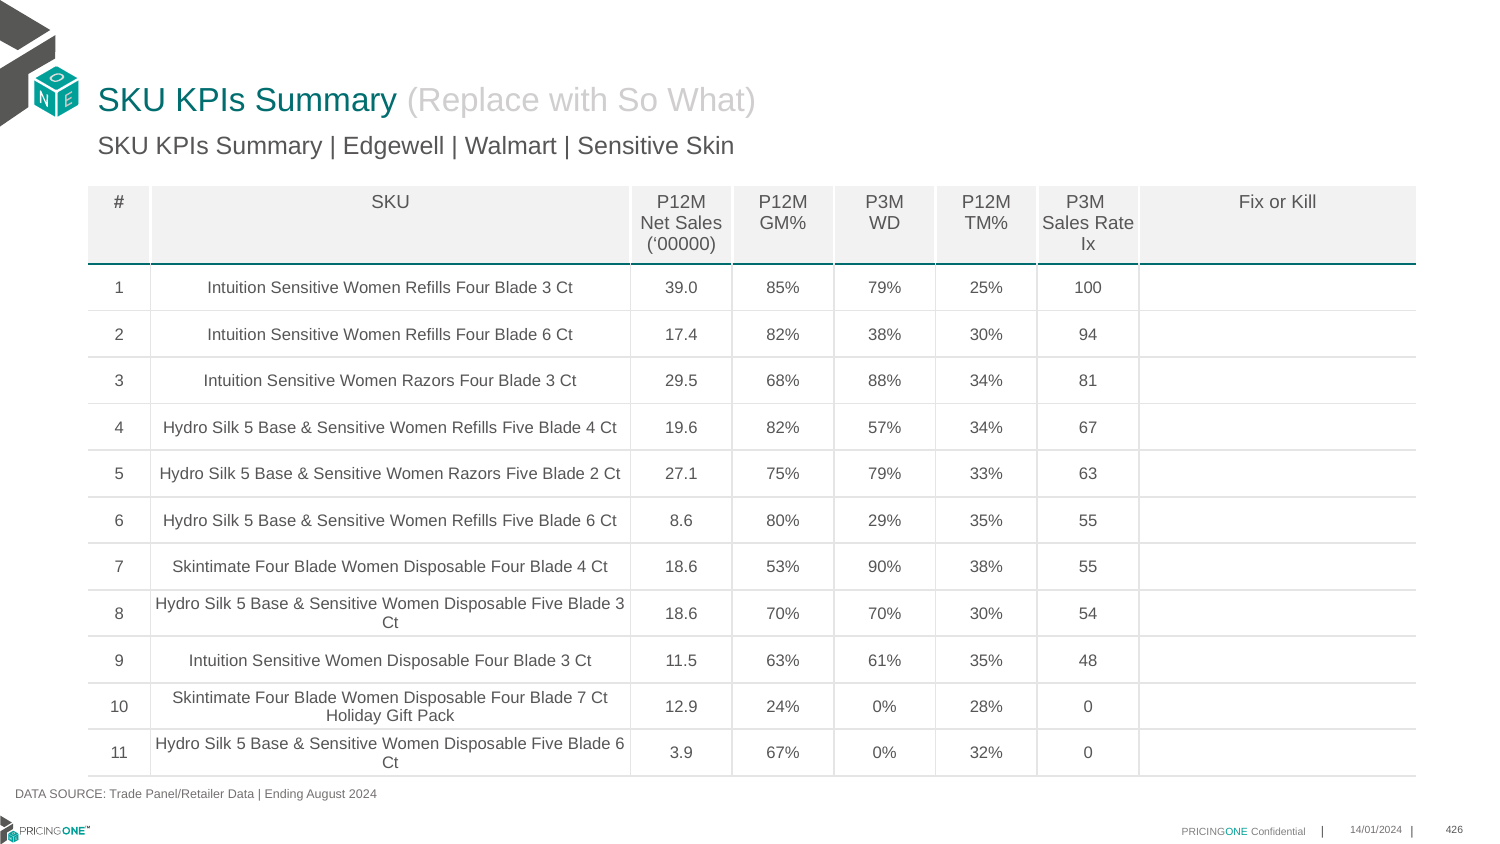

# SKU KPIs Summary (Replace with So What)
SKU KPIs Summary | Edgewell | Walmart | Sensitive Skin
| # | SKU | P12M Net Sales (‘00000) | P12M GM% | P3M WD | P12M TM% | P3M Sales Rate Ix | Fix or Kill |
| --- | --- | --- | --- | --- | --- | --- | --- |
| 1 | Intuition Sensitive Women Refills Four Blade 3 Ct | 39.0 | 85% | 79% | 25% | 100 |  |
| 2 | Intuition Sensitive Women Refills Four Blade 6 Ct | 17.4 | 82% | 38% | 30% | 94 |  |
| 3 | Intuition Sensitive Women Razors Four Blade 3 Ct | 29.5 | 68% | 88% | 34% | 81 |  |
| 4 | Hydro Silk 5 Base & Sensitive Women Refills Five Blade 4 Ct | 19.6 | 82% | 57% | 34% | 67 |  |
| 5 | Hydro Silk 5 Base & Sensitive Women Razors Five Blade 2 Ct | 27.1 | 75% | 79% | 33% | 63 |  |
| 6 | Hydro Silk 5 Base & Sensitive Women Refills Five Blade 6 Ct | 8.6 | 80% | 29% | 35% | 55 |  |
| 7 | Skintimate Four Blade Women Disposable Four Blade 4 Ct | 18.6 | 53% | 90% | 38% | 55 |  |
| 8 | Hydro Silk 5 Base & Sensitive Women Disposable Five Blade 3 Ct | 18.6 | 70% | 70% | 30% | 54 |  |
| 9 | Intuition Sensitive Women Disposable Four Blade 3 Ct | 11.5 | 63% | 61% | 35% | 48 |  |
| 10 | Skintimate Four Blade Women Disposable Four Blade 7 Ct Holiday Gift Pack | 12.9 | 24% | 0% | 28% | 0 |  |
| 11 | Hydro Silk 5 Base & Sensitive Women Disposable Five Blade 6 Ct | 3.9 | 67% | 0% | 32% | 0 |  |
DATA SOURCE: Trade Panel/Retailer Data | Ending August 2024

14/01/2024
426